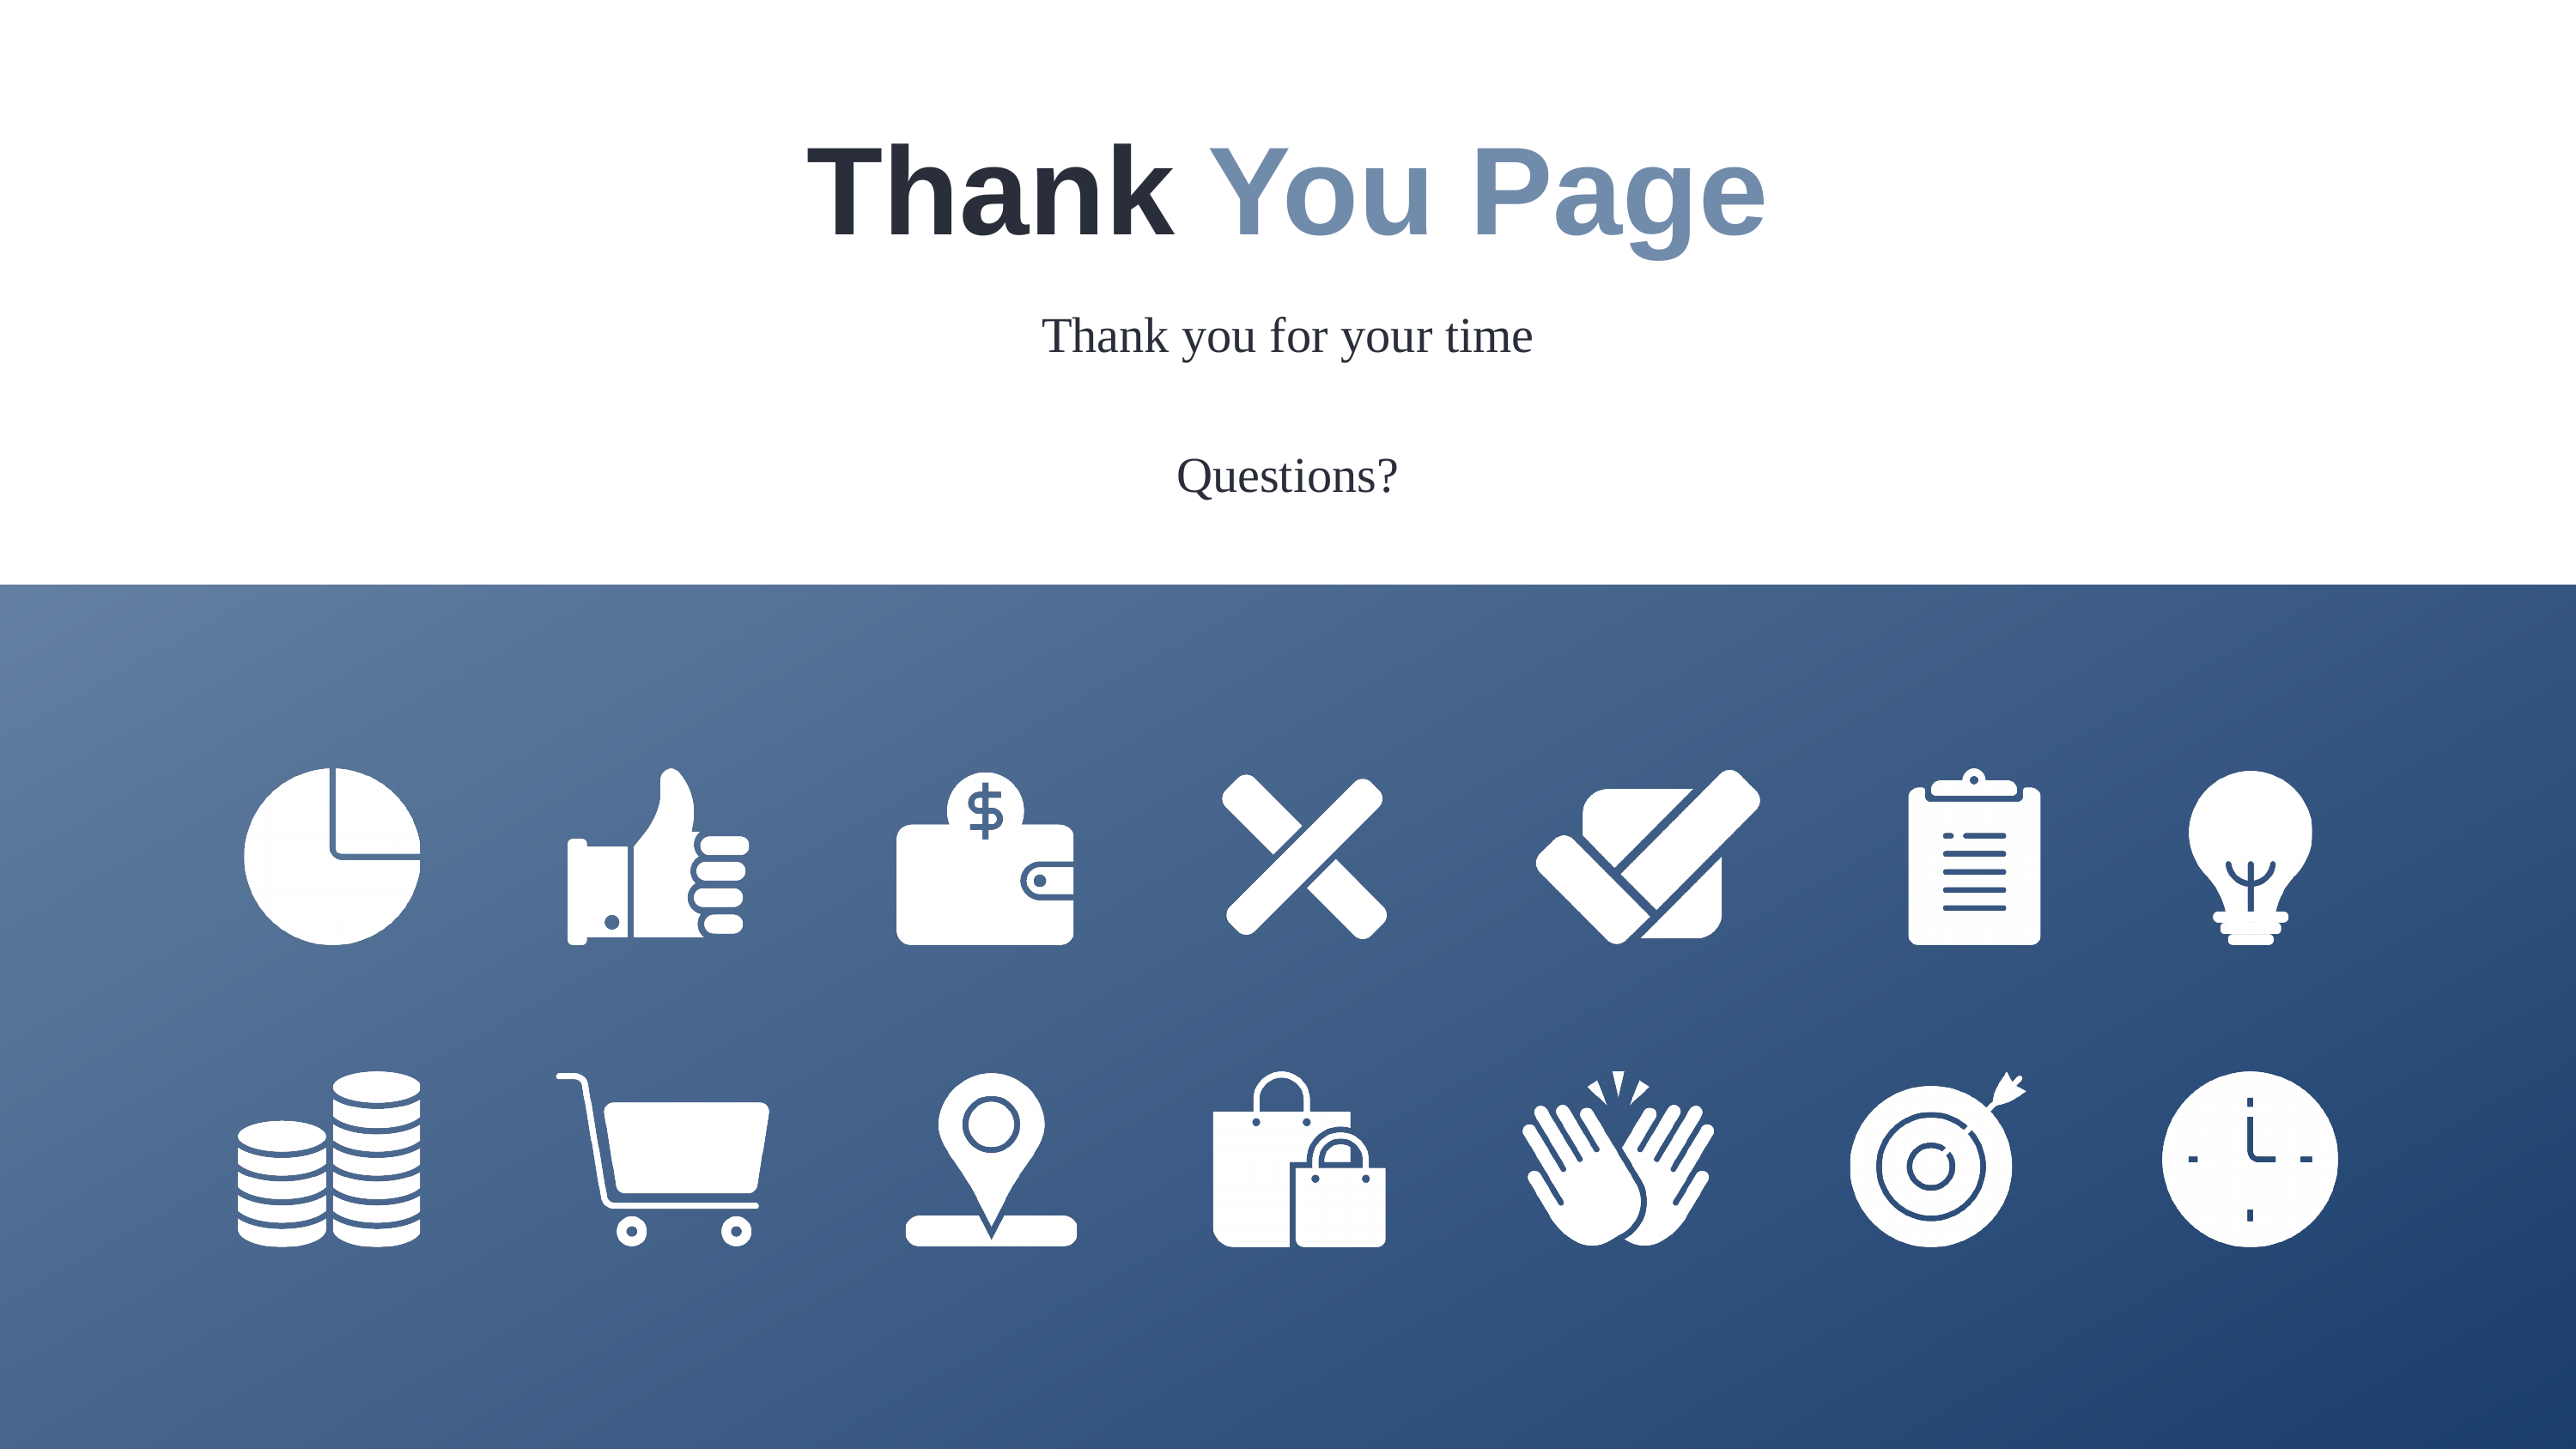

Thank You Page
Thank you for your time

Questions?